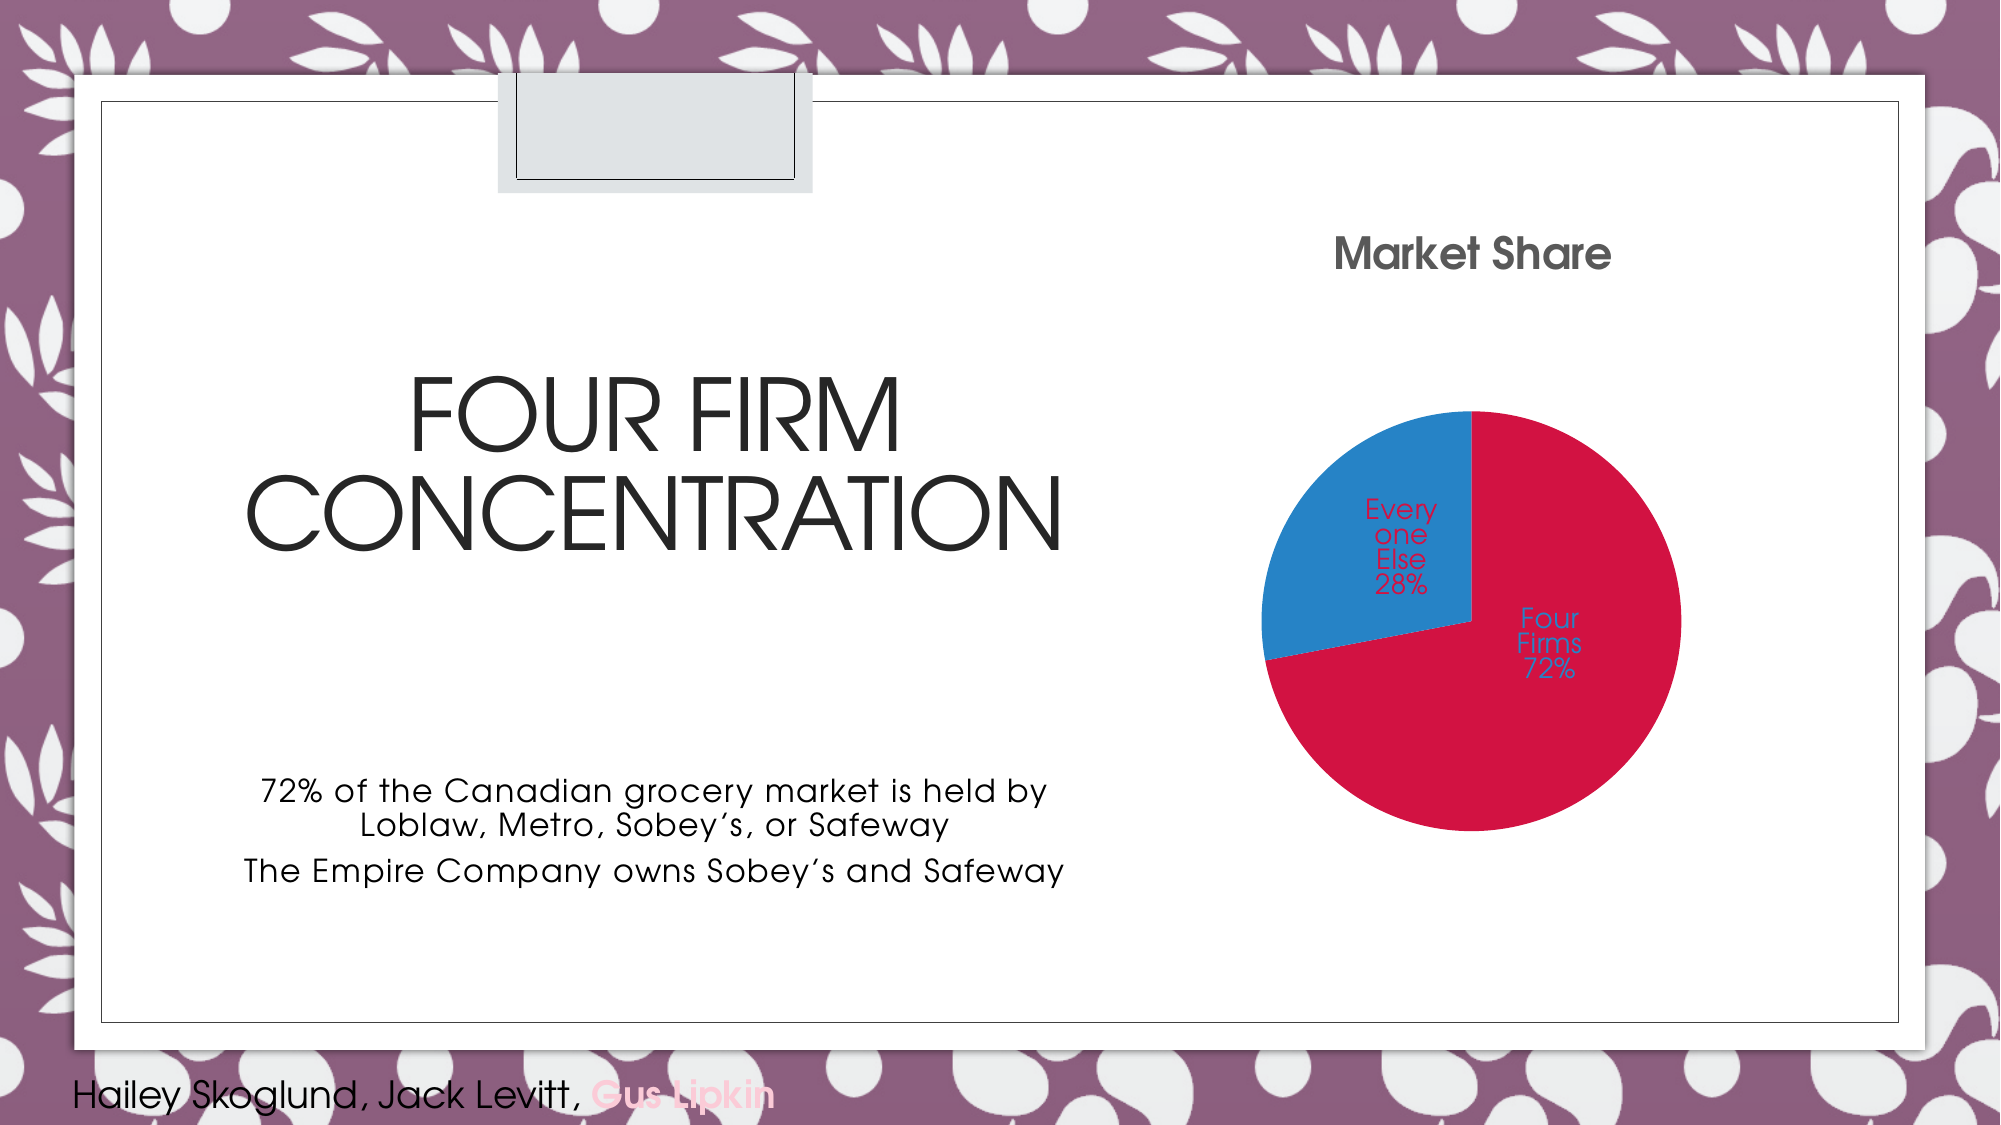

### Chart:

| Category | Market Share |
|---|---|
| Four Firms | 72.0 |
| Everyone Else | 28.0 |

# Four Firm Concentration

72% of the Canadian grocery market is held by Loblaw, Metro, Sobey’s, or Safeway
The Empire Company owns Sobey’s and Safeway
Hailey Skoglund, Jack Levitt, Gus Lipkin